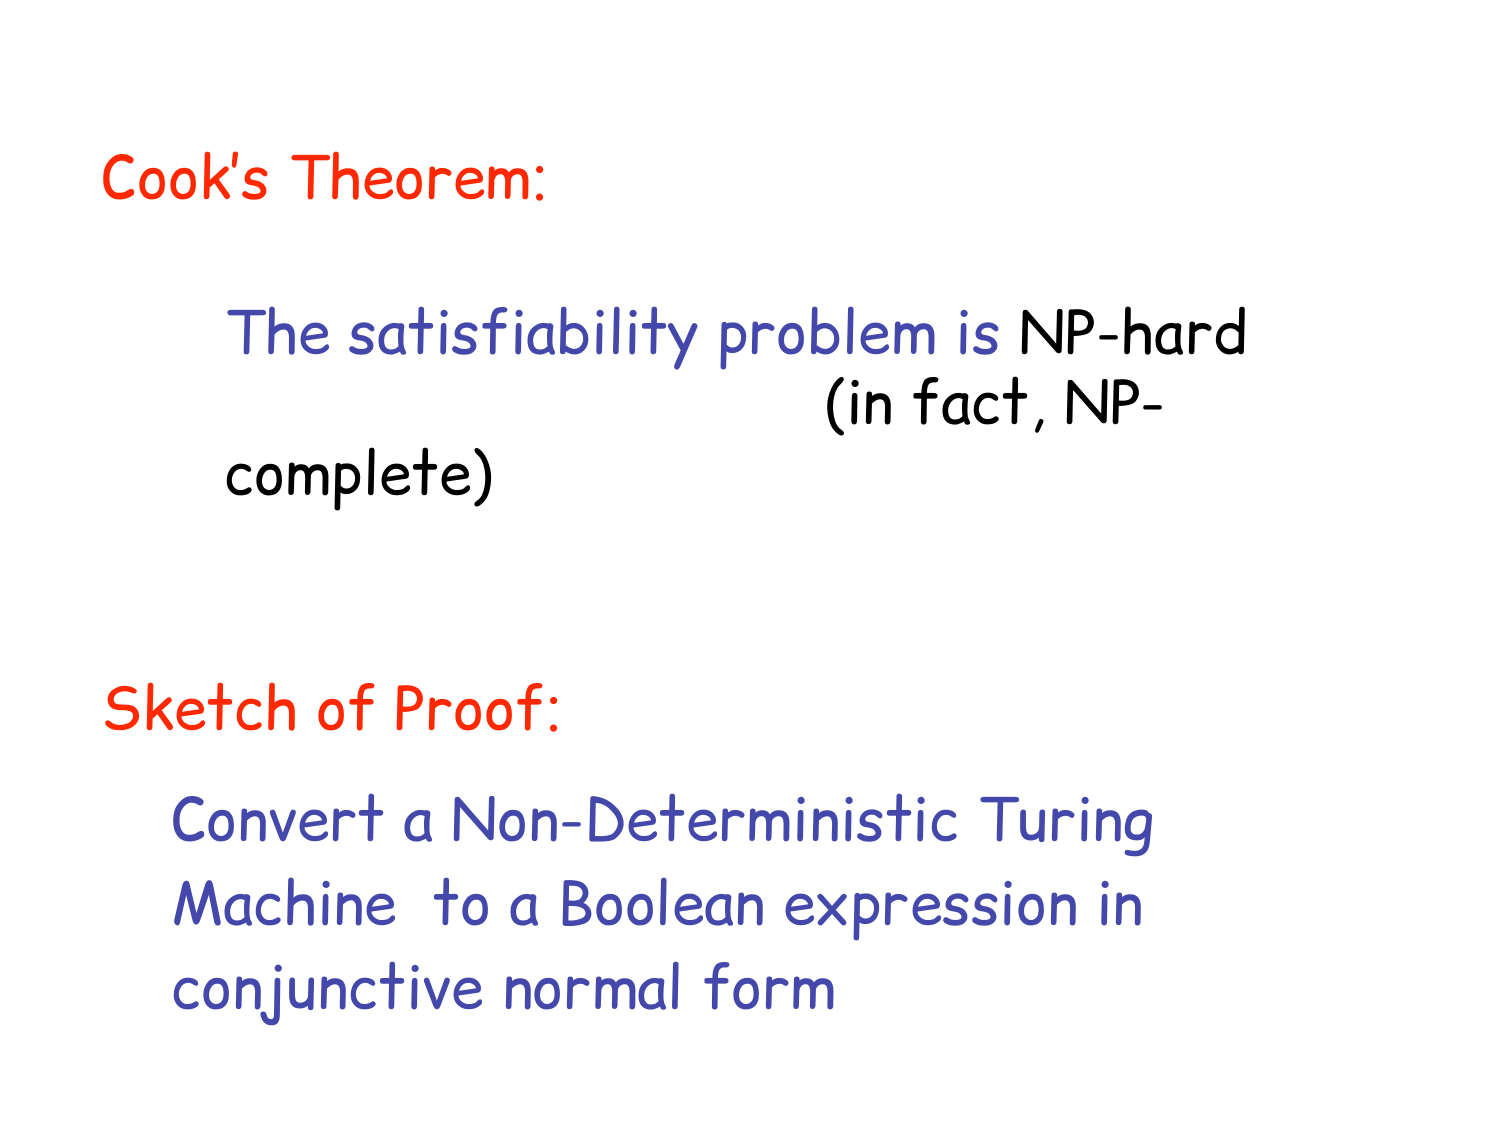

Cook’s Theorem:

The satisfiability problem is NP-hard
				(in fact, NP-complete)

Sketch of Proof:
Convert a Non-Deterministic Turing Machine  to a Boolean expression in conjunctive normal form